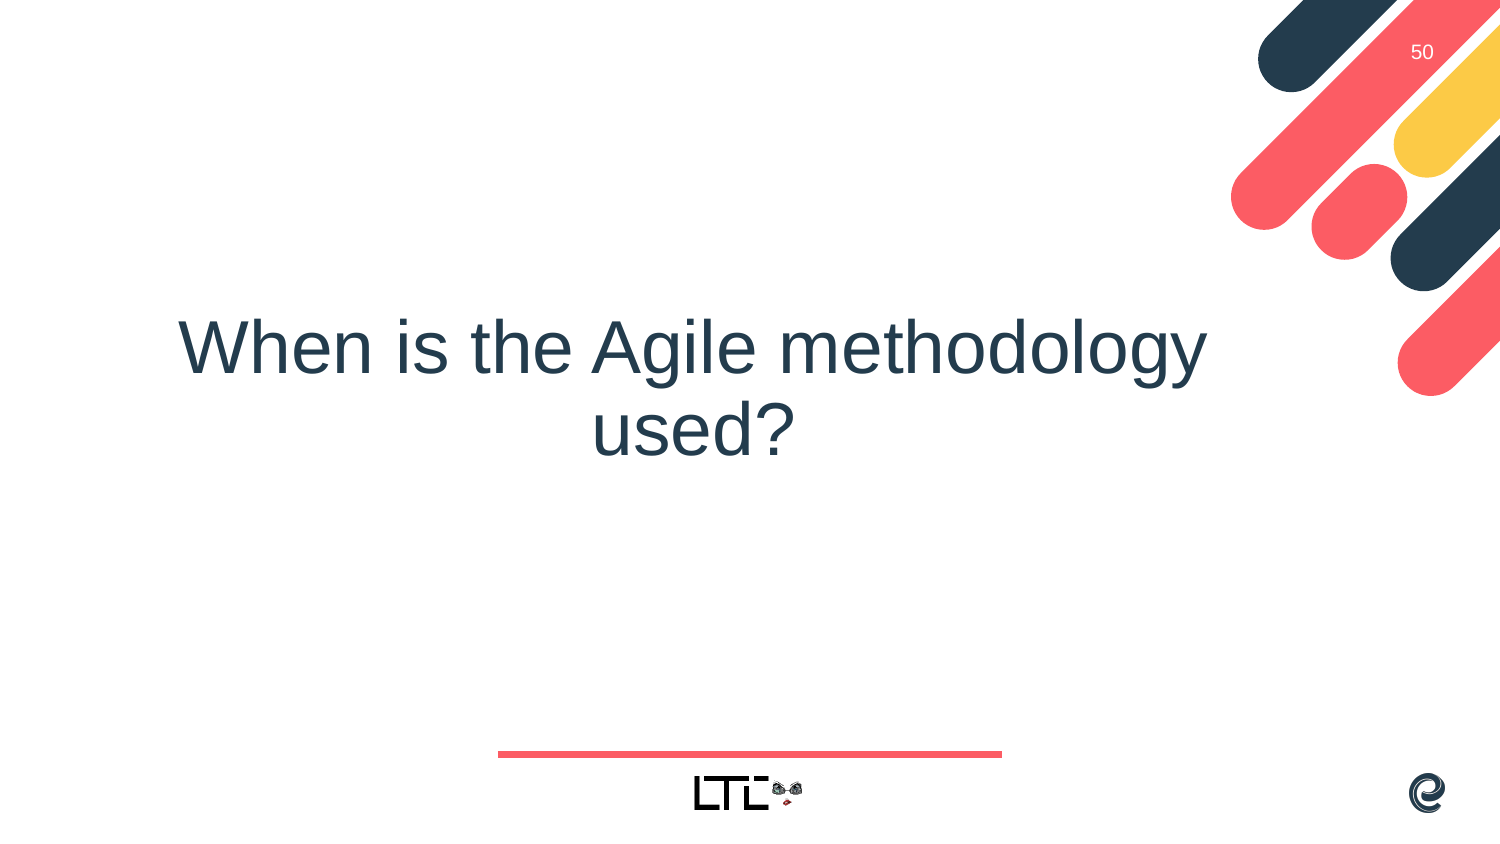

50
# When is the Agile methodology used?